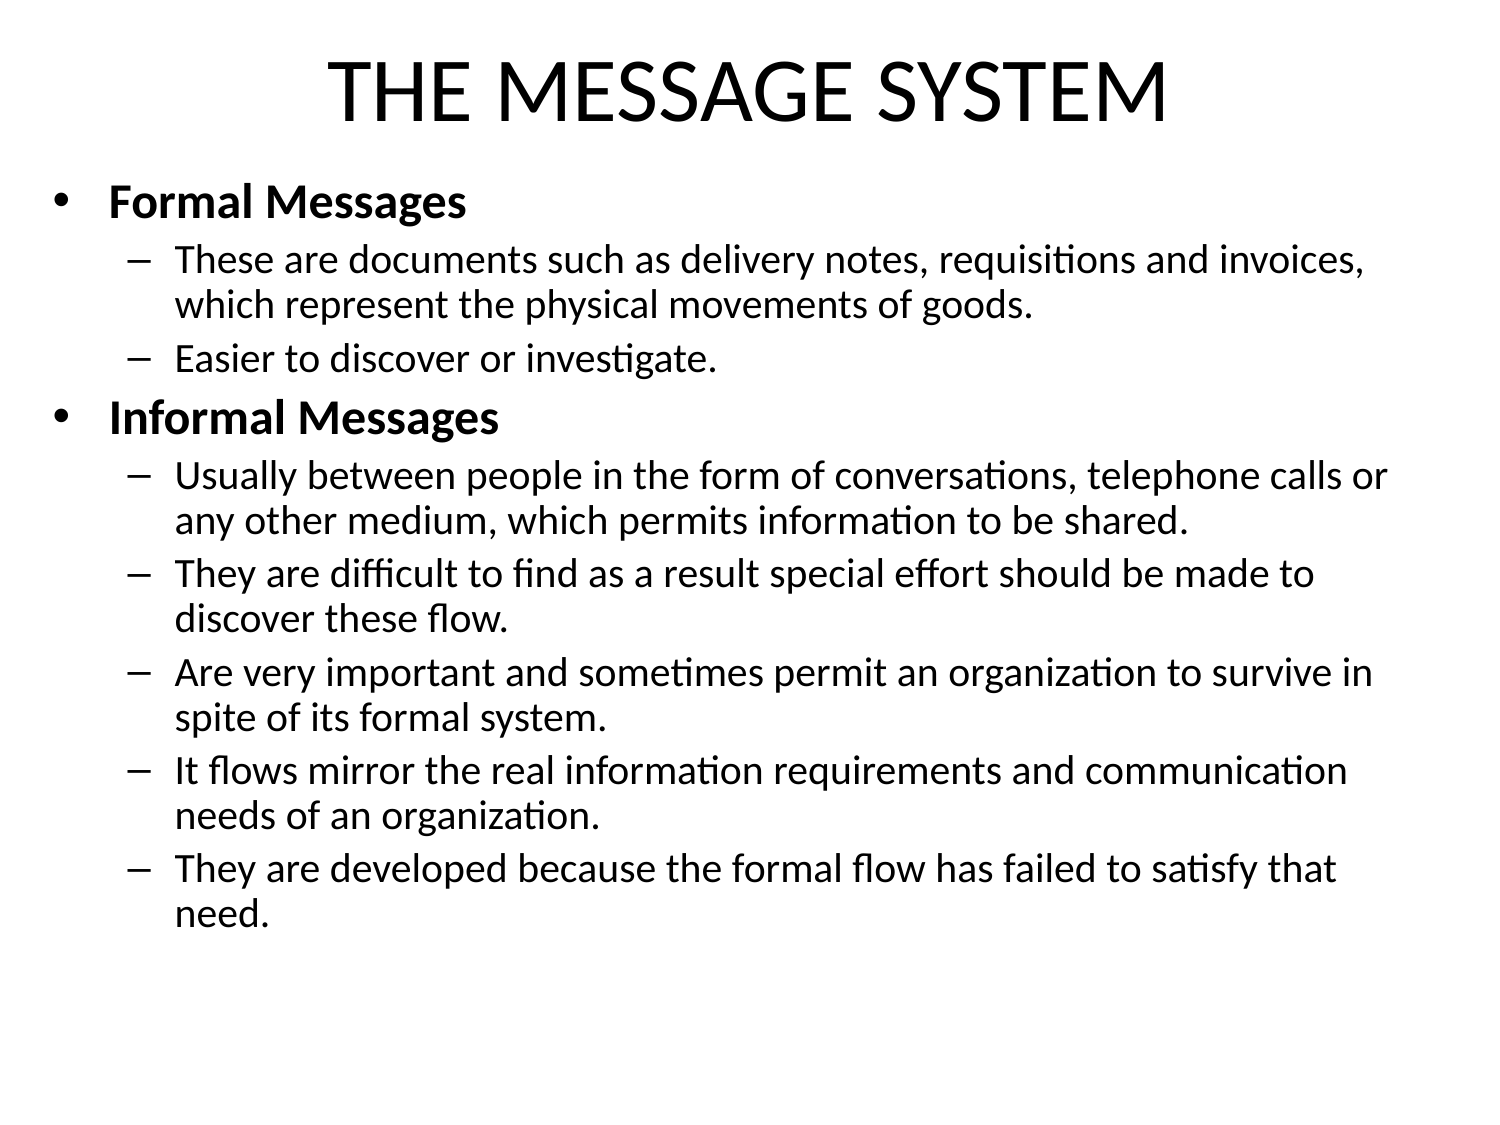

# THE MESSAGE SYSTEM
Formal Messages
These are documents such as delivery notes, requisitions and invoices, which represent the physical movements of goods.
Easier to discover or investigate.
Informal Messages
Usually between people in the form of conversations, telephone calls or any other medium, which permits information to be shared.
They are difficult to find as a result special effort should be made to discover these flow.
Are very important and sometimes permit an organization to survive in spite of its formal system.
It flows mirror the real information requirements and communication needs of an organization.
They are developed because the formal flow has failed to satisfy that need.